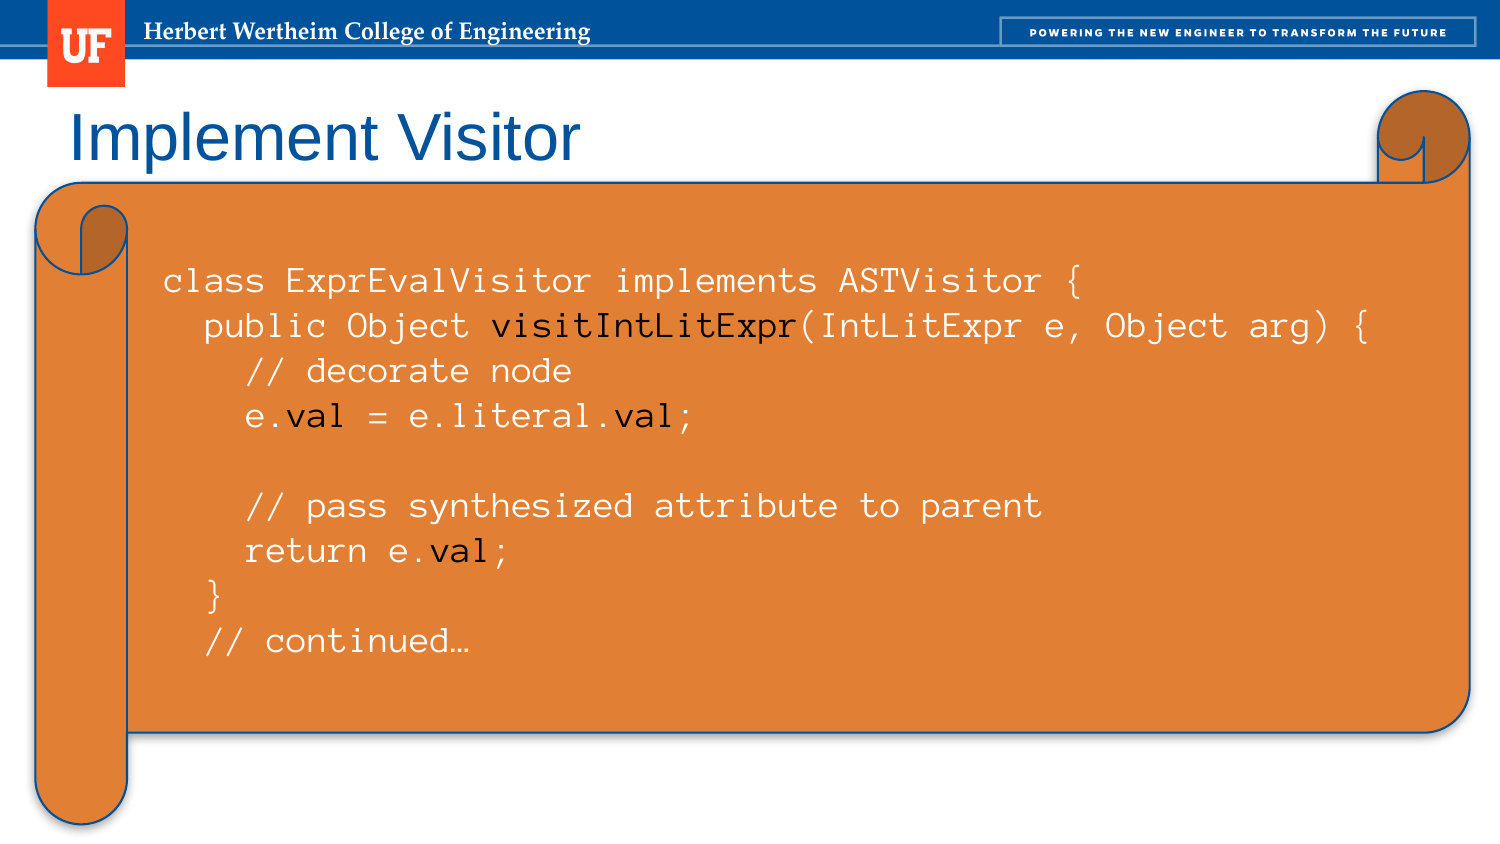

# Implement Visitor
class ExprEvalVisitor implements ASTVisitor {
  public Object visitIntLitExpr(IntLitExpr e, Object arg) {
    // decorate node
    e.val = e.literal.val;

    // pass synthesized attribute to parent
    return e.val;
  }
  // continued…